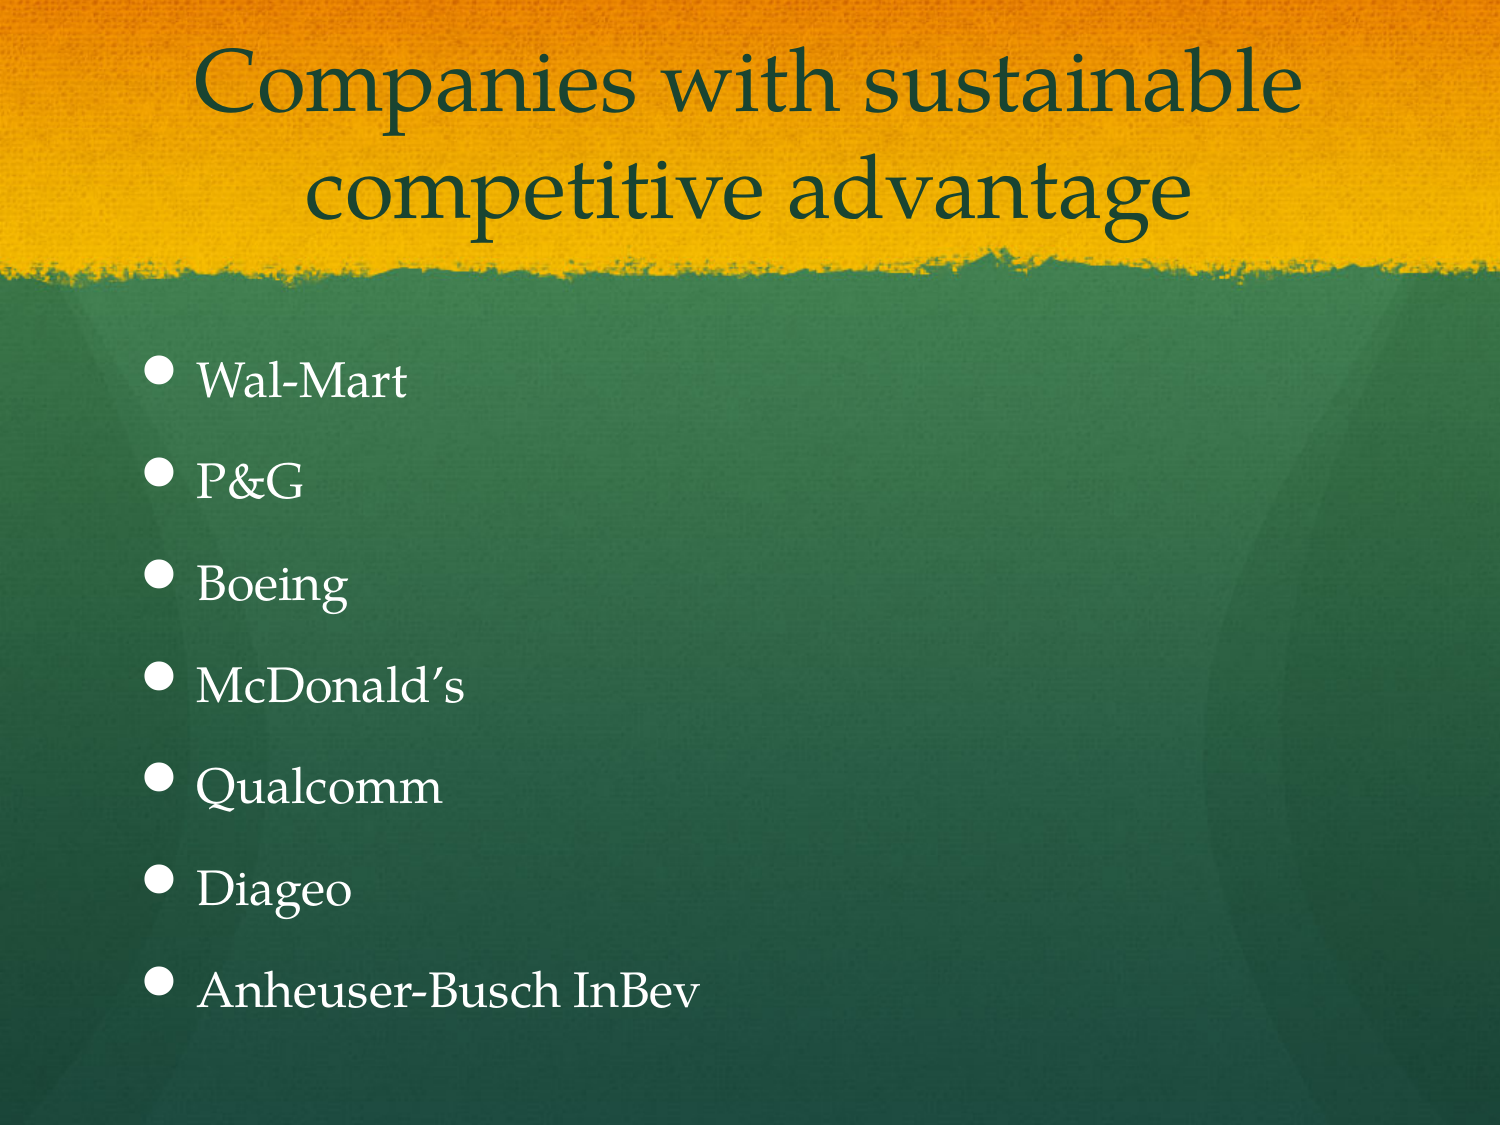

# Companies with sustainable competitive advantage
Wal-Mart
P&G
Boeing
McDonald’s
Qualcomm
Diageo
Anheuser-Busch InBev